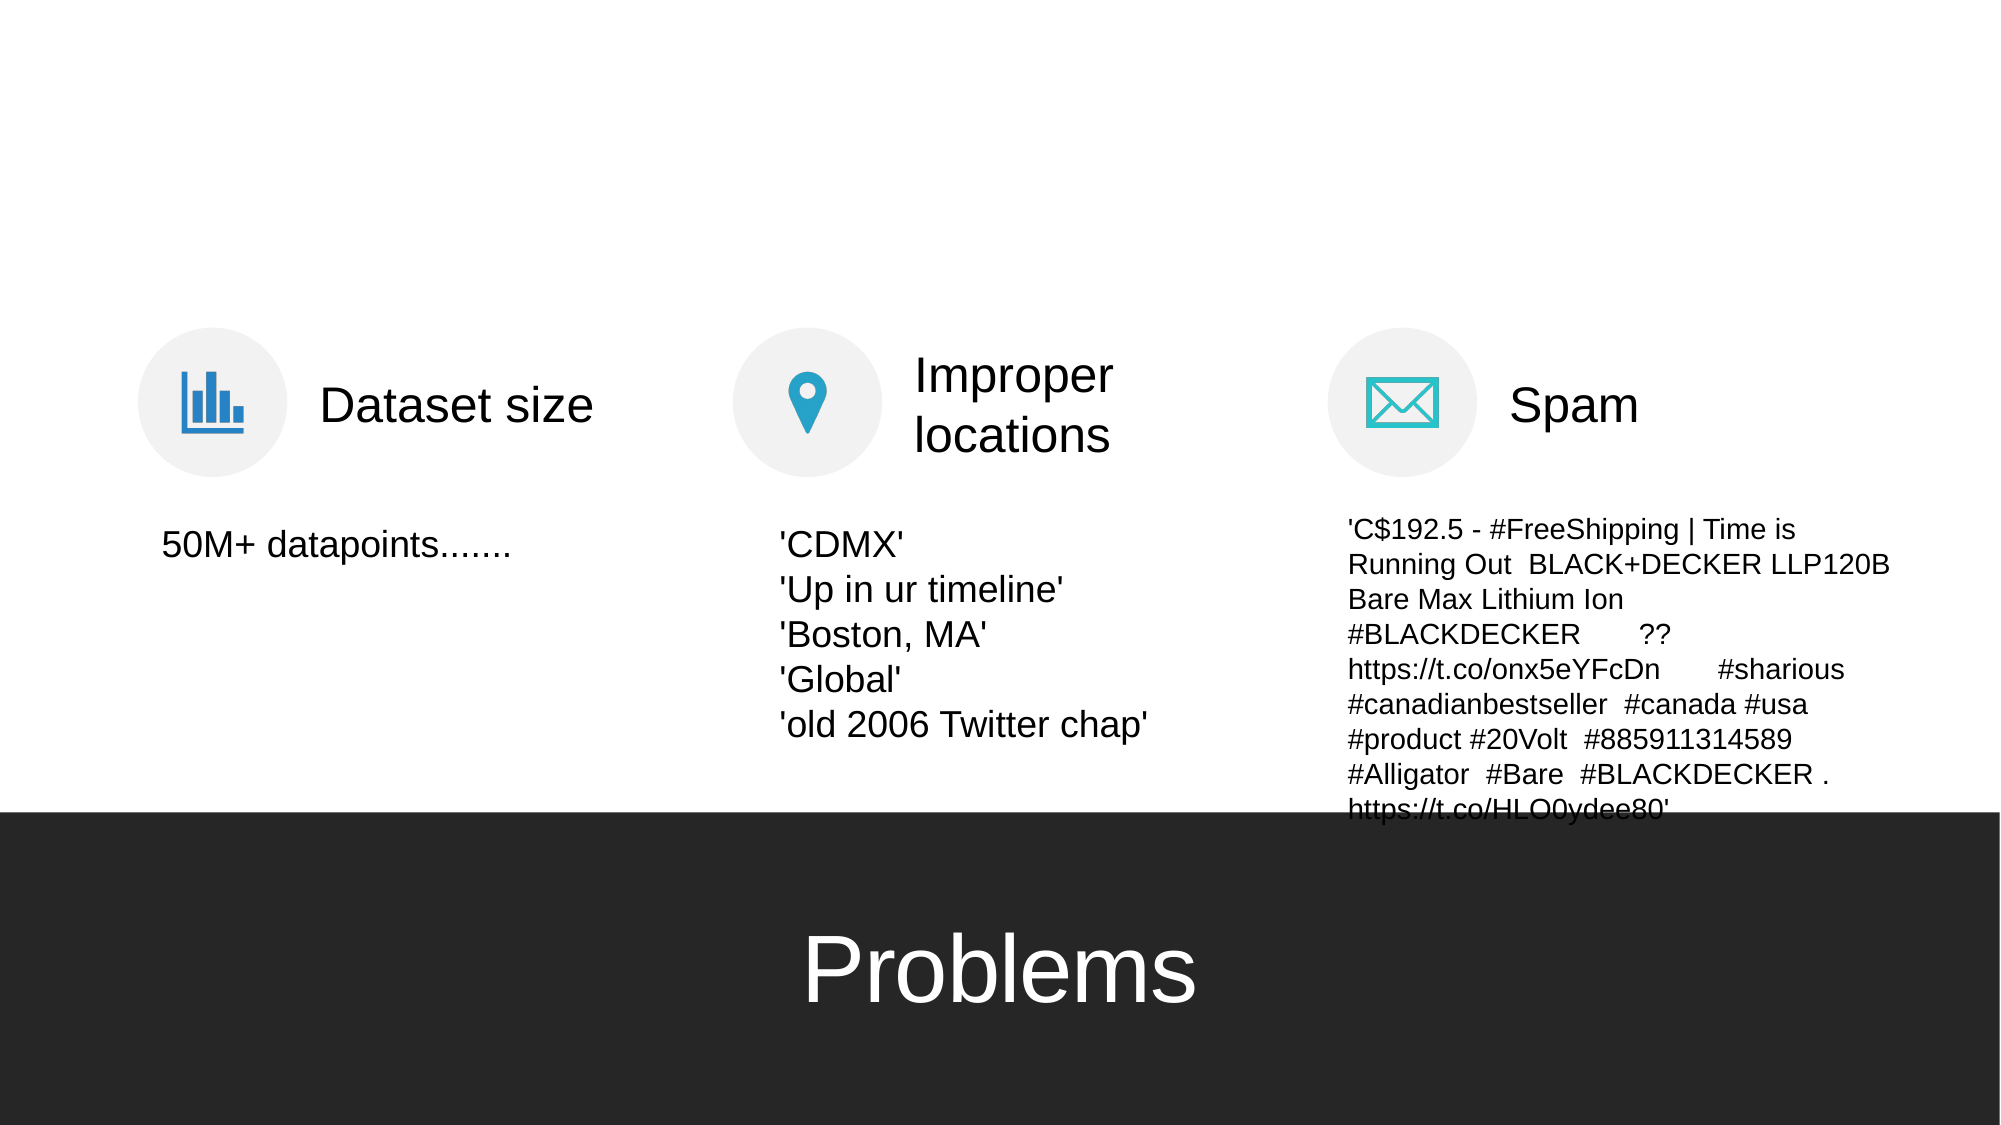

Dataset size
Improper locations
Spam
'C$192.5 - #FreeShipping | Time is Running Out  BLACK+DECKER LLP120B Bare Max Lithium Ion #BLACKDECKER       ?? https://t.co/onx5eYFcDn       #sharious  #canadianbestseller  #canada #usa #product #20Volt  #885911314589  #Alligator  #Bare  #BLACKDECKER . https://t.co/HLO0ydee80'
50M+ datapoints.......
'CDMX'
'Up in ur timeline'
'Boston, MA'
'Global'
'old 2006 Twitter chap'

# Problems